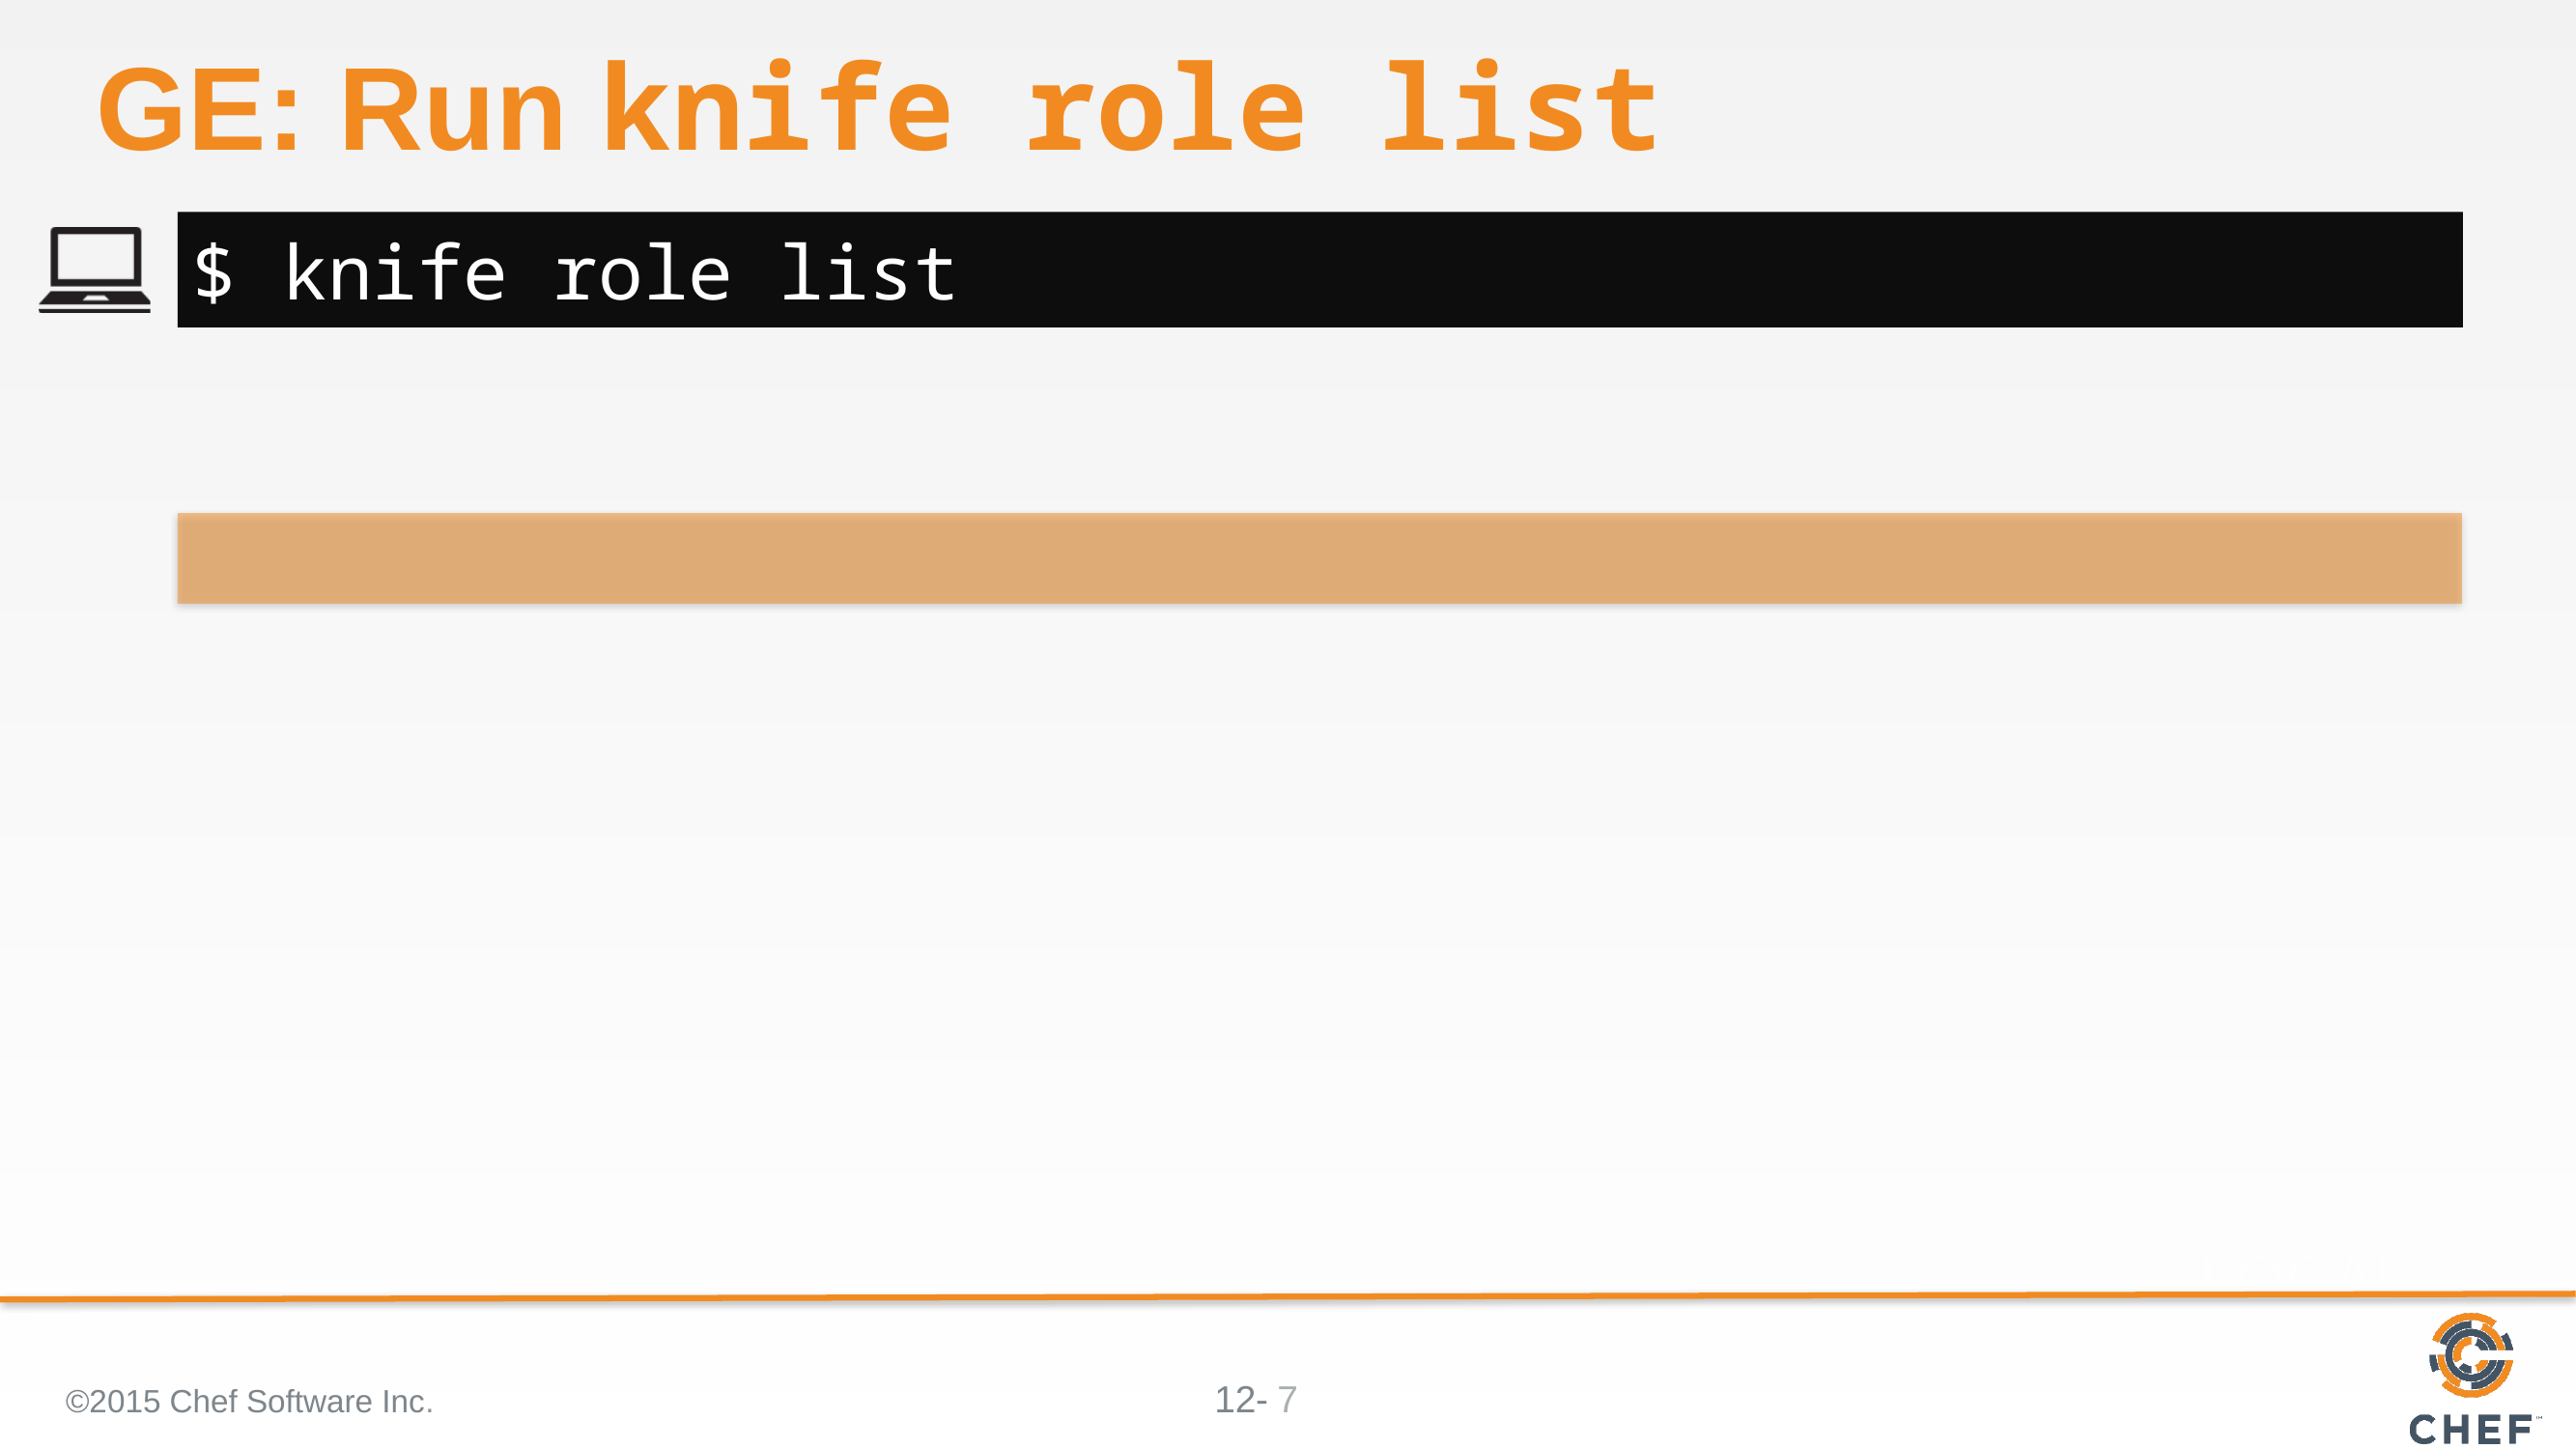

# GE: Run knife role list
$ knife role list

©2015 Chef Software Inc.
7